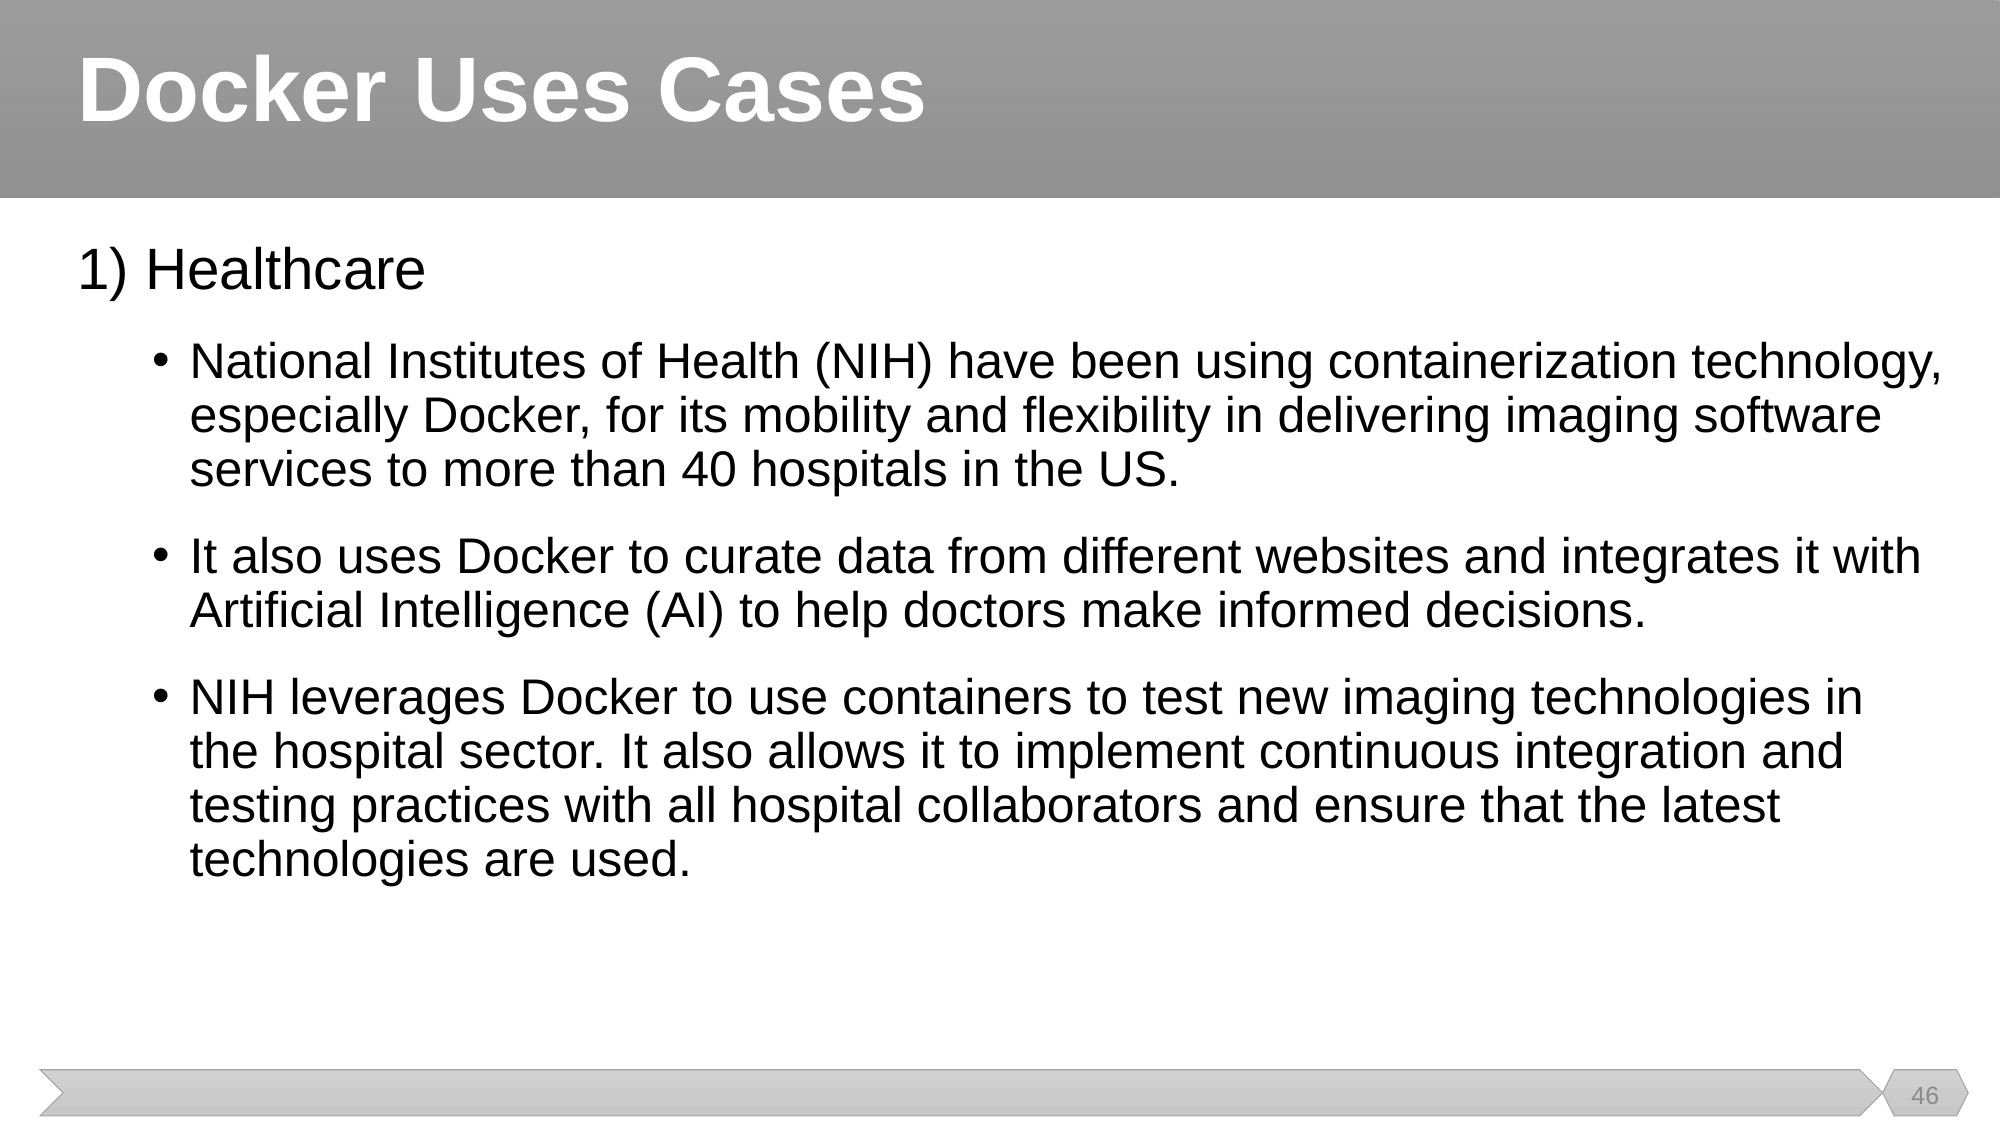

# Docker Uses Cases
1) Healthcare
National Institutes of Health (NIH) have been using containerization technology, especially Docker, for its mobility and flexibility in delivering imaging software services to more than 40 hospitals in the US.
It also uses Docker to curate data from different websites and integrates it with  Artificial Intelligence (AI) to help doctors make informed decisions.
NIH leverages Docker to use containers to test new imaging technologies in the hospital sector. It also allows it to implement continuous integration and testing practices with all hospital collaborators and ensure that the latest technologies are used.
46